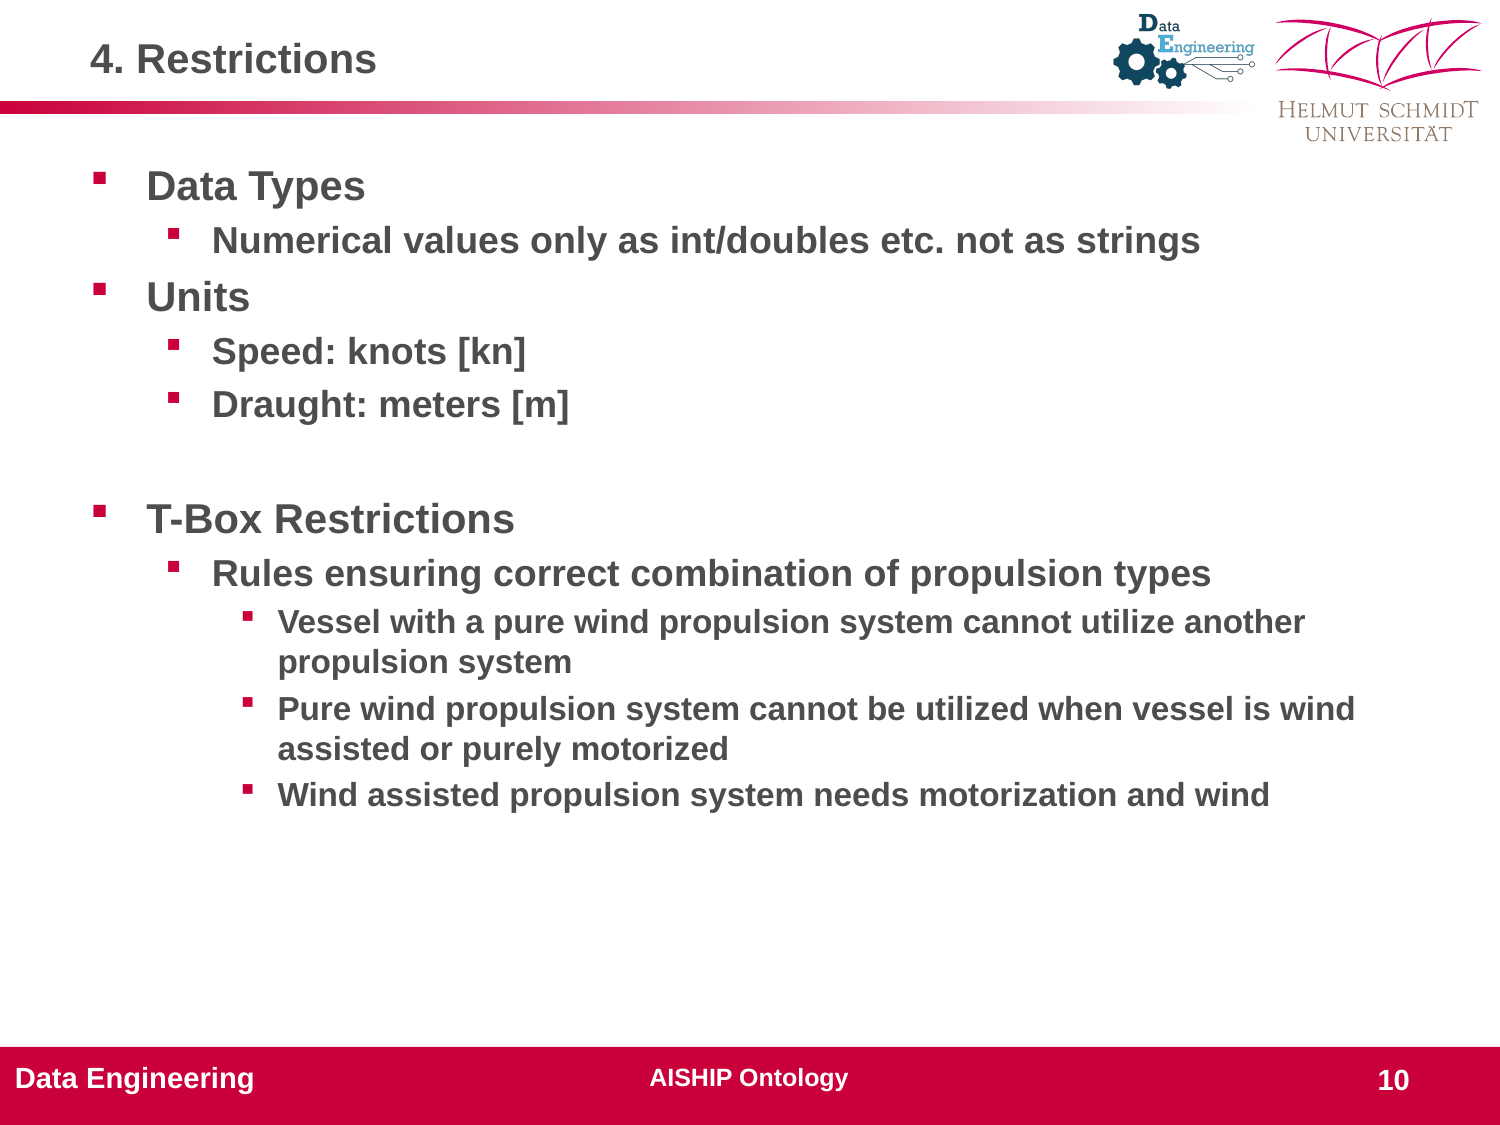

# 4. Restrictions
Data Types
Numerical values only as int/doubles etc. not as strings
Units
Speed: knots [kn]
Draught: meters [m]

T-Box Restrictions
Rules ensuring correct combination of propulsion types
Vessel with a pure wind propulsion system cannot utilize another propulsion system
Pure wind propulsion system cannot be utilized when vessel is wind assisted or purely motorized
Wind assisted propulsion system needs motorization and wind

AISHIP Ontology

10